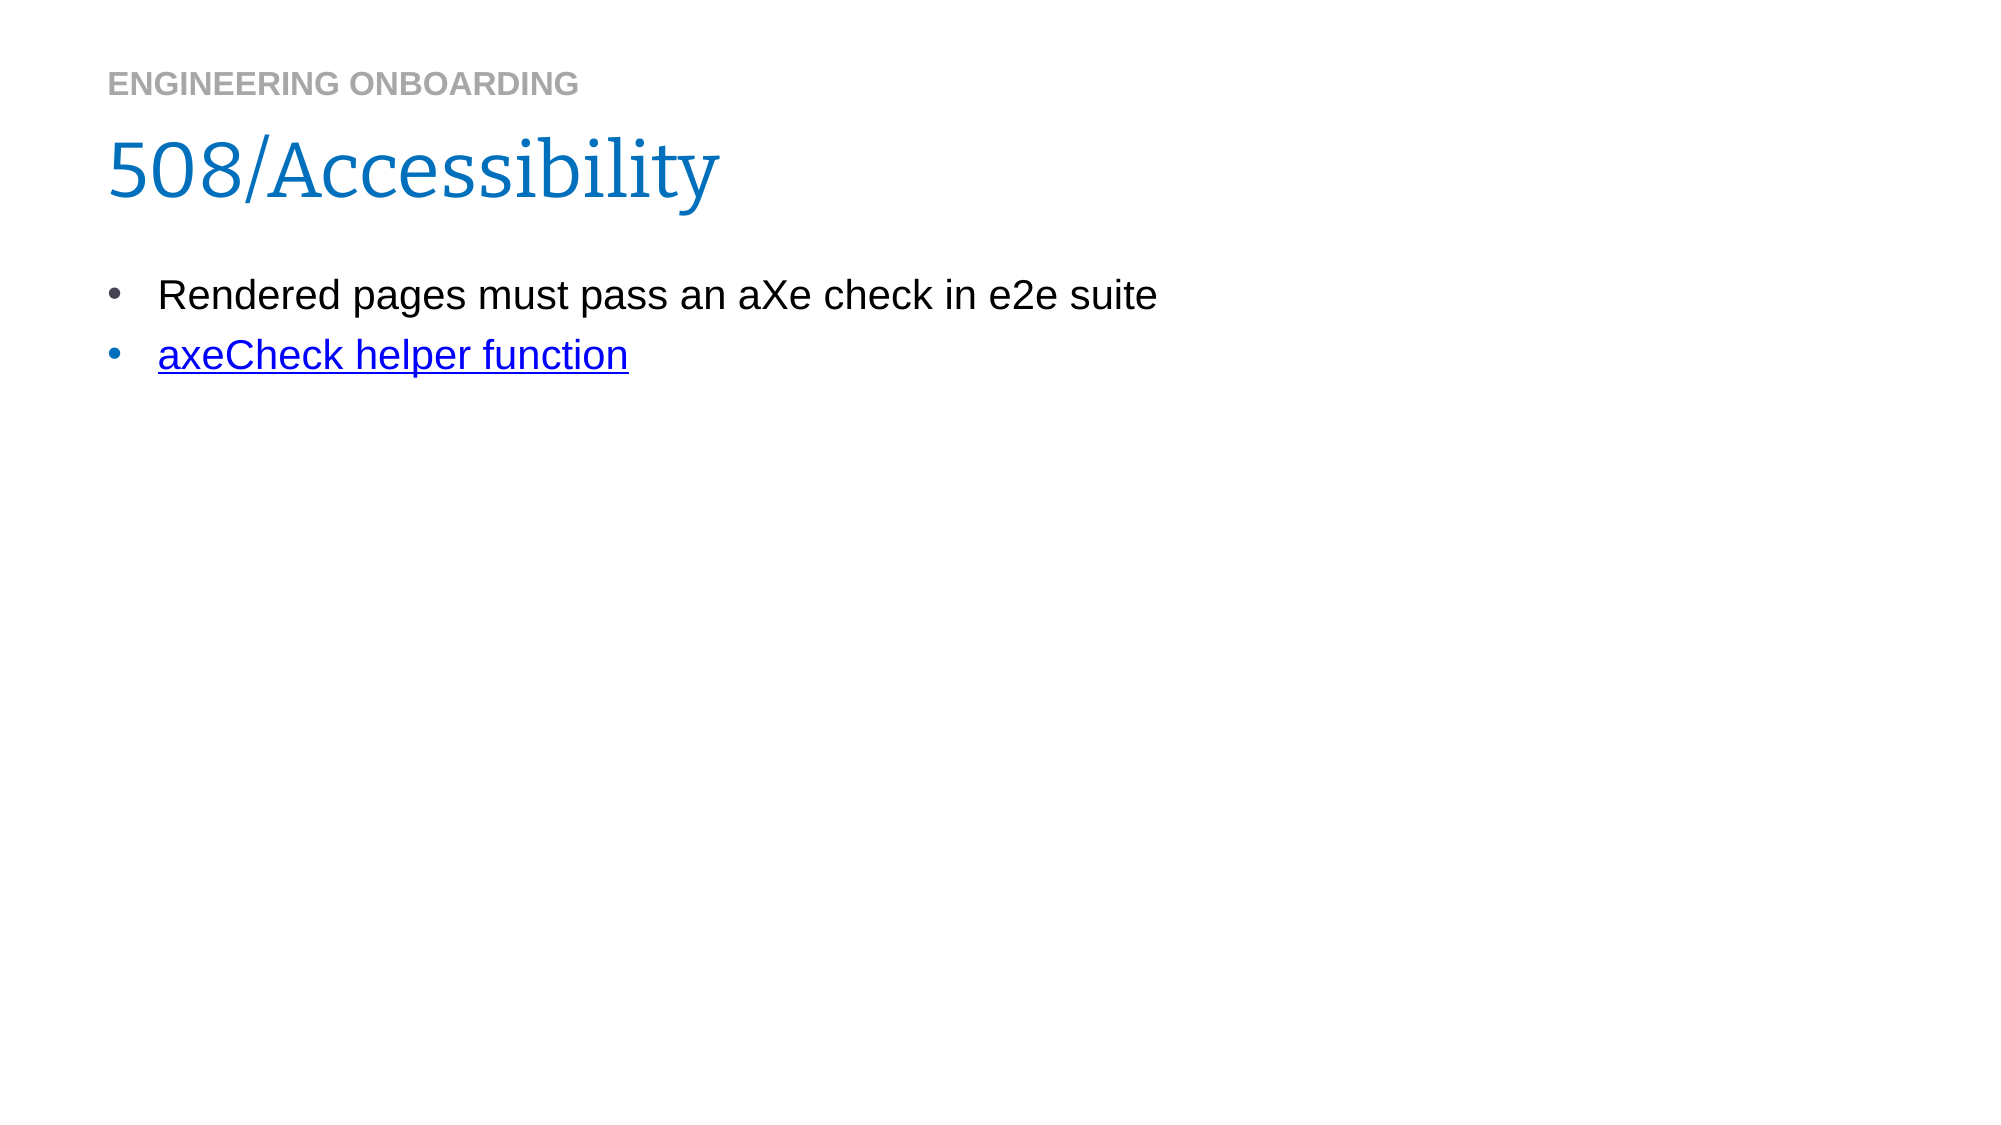

ENGINEERING ONBOARDING
# 508/Accessibility
Rendered pages must pass an aXe check in e2e suite
axeCheck helper function